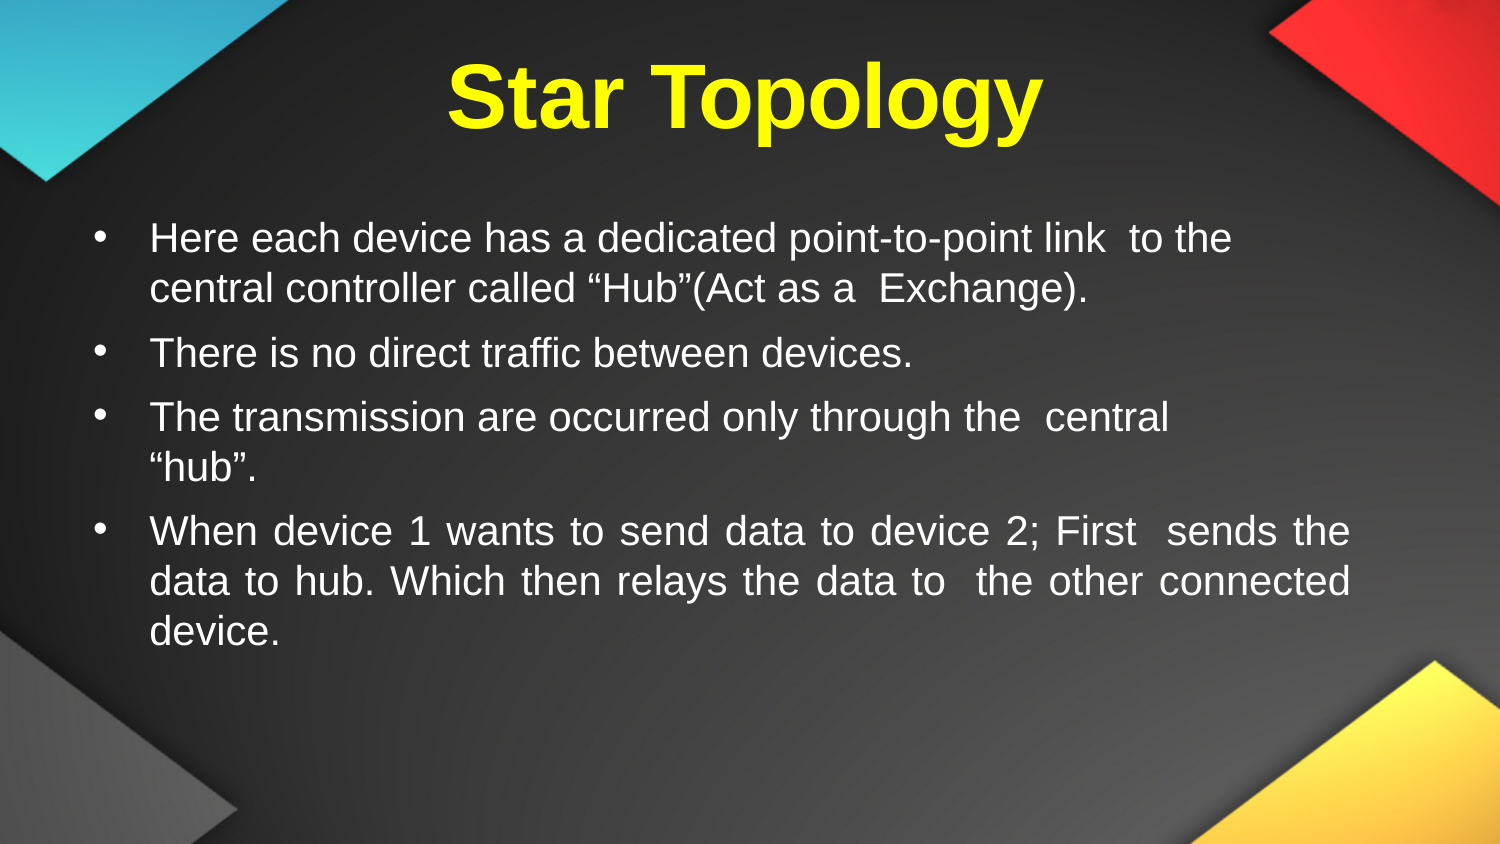

# Star Topology
Here each device has a dedicated point-to-point link  to the central controller called “Hub”(Act as a  Exchange).
There is no direct traffic between devices.
The transmission are occurred only through the  central “hub”.
When device 1 wants to send data to device 2; First  sends the data to hub. Which then relays the data to  the other connected device.